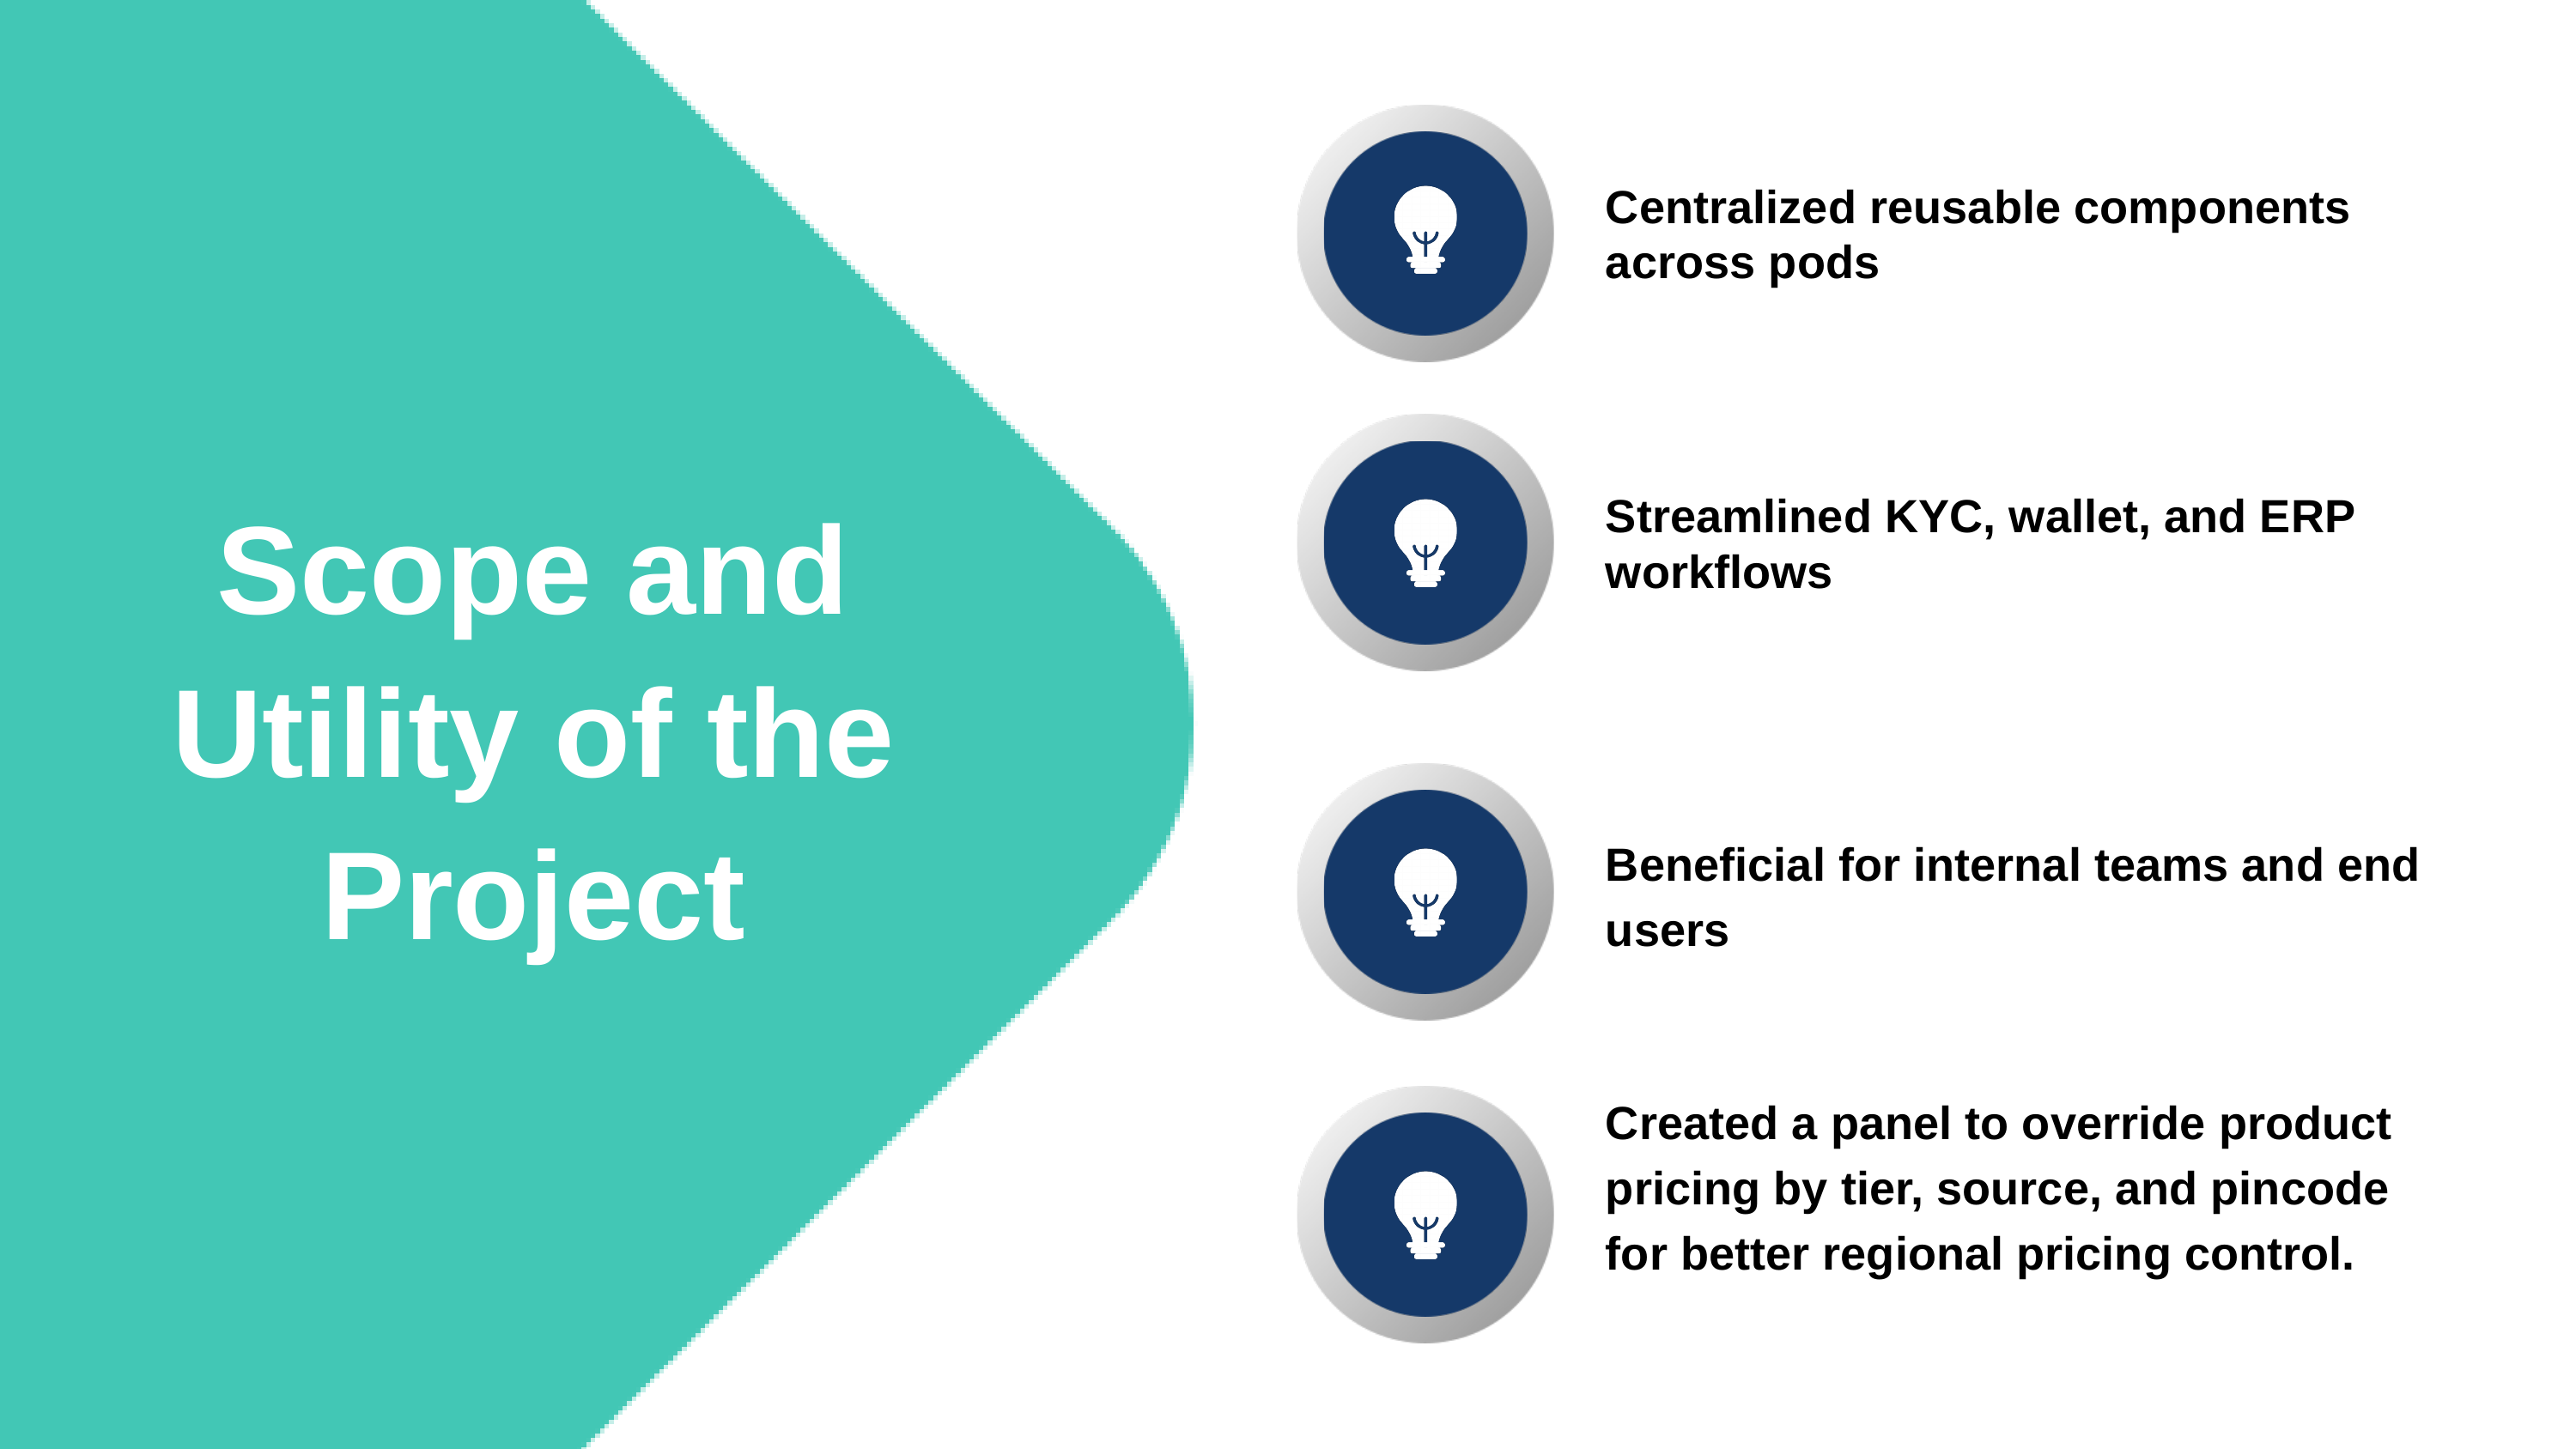

Centralized reusable components across pods

Streamlined KYC, wallet, and ERP workflows

Beneficial for internal teams and end users

Created a panel to override product pricing by tier, source, and pincode for better regional pricing control.

Scope and Utility of the Project